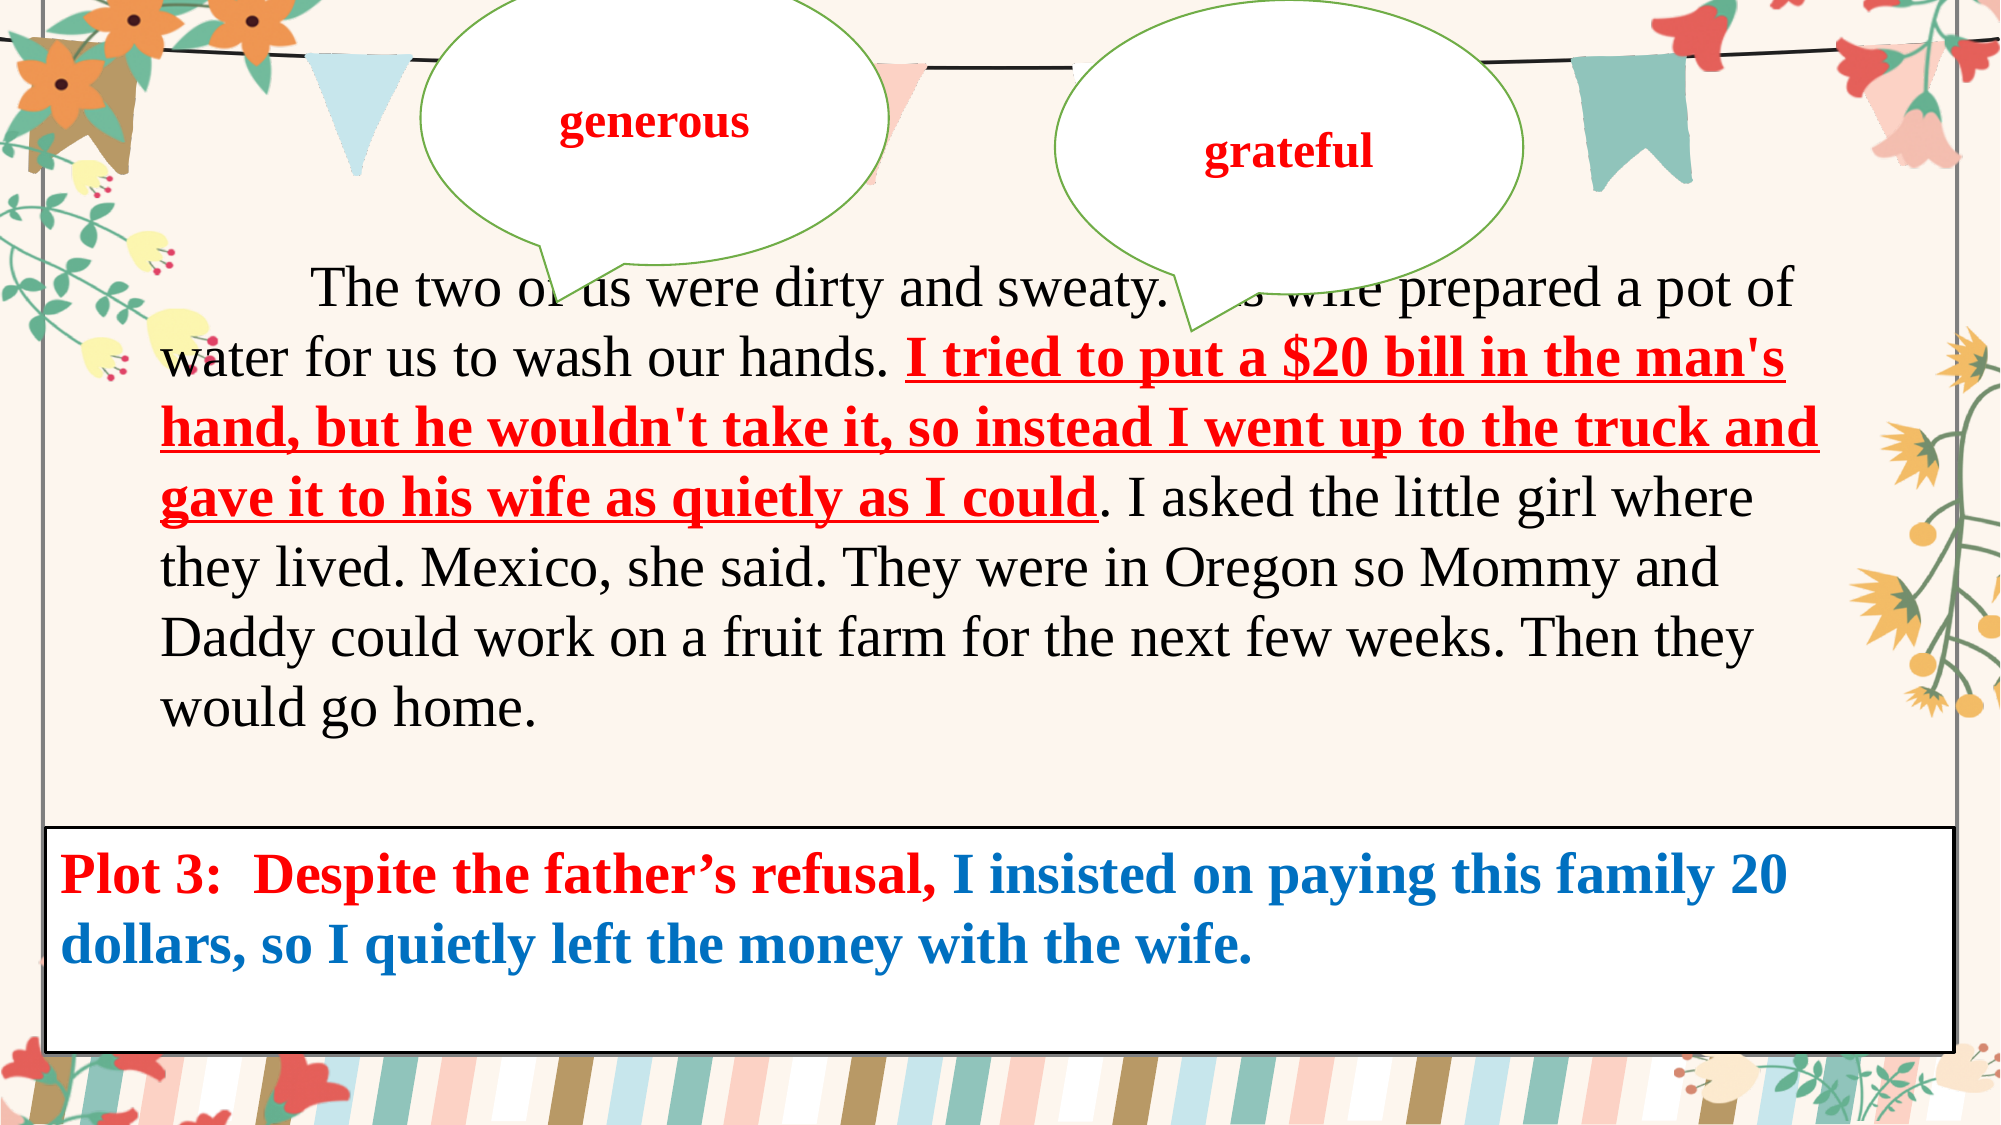

grateful
generous
	The two of us were dirty and sweaty. His wife prepared a pot of water for us to wash our hands. I tried to put a $20 bill in the man's hand, but he wouldn't take it, so instead I went up to the truck and gave it to his wife as quietly as I could. I asked the little girl where they lived. Mexico, she said. They were in Oregon so Mommy and Daddy could work on a fruit farm for the next few weeks. Then they would go home.
Plot 3:  Despite the father’s refusal, I insisted on paying this family 20 dollars, so I quietly left the money with the wife.